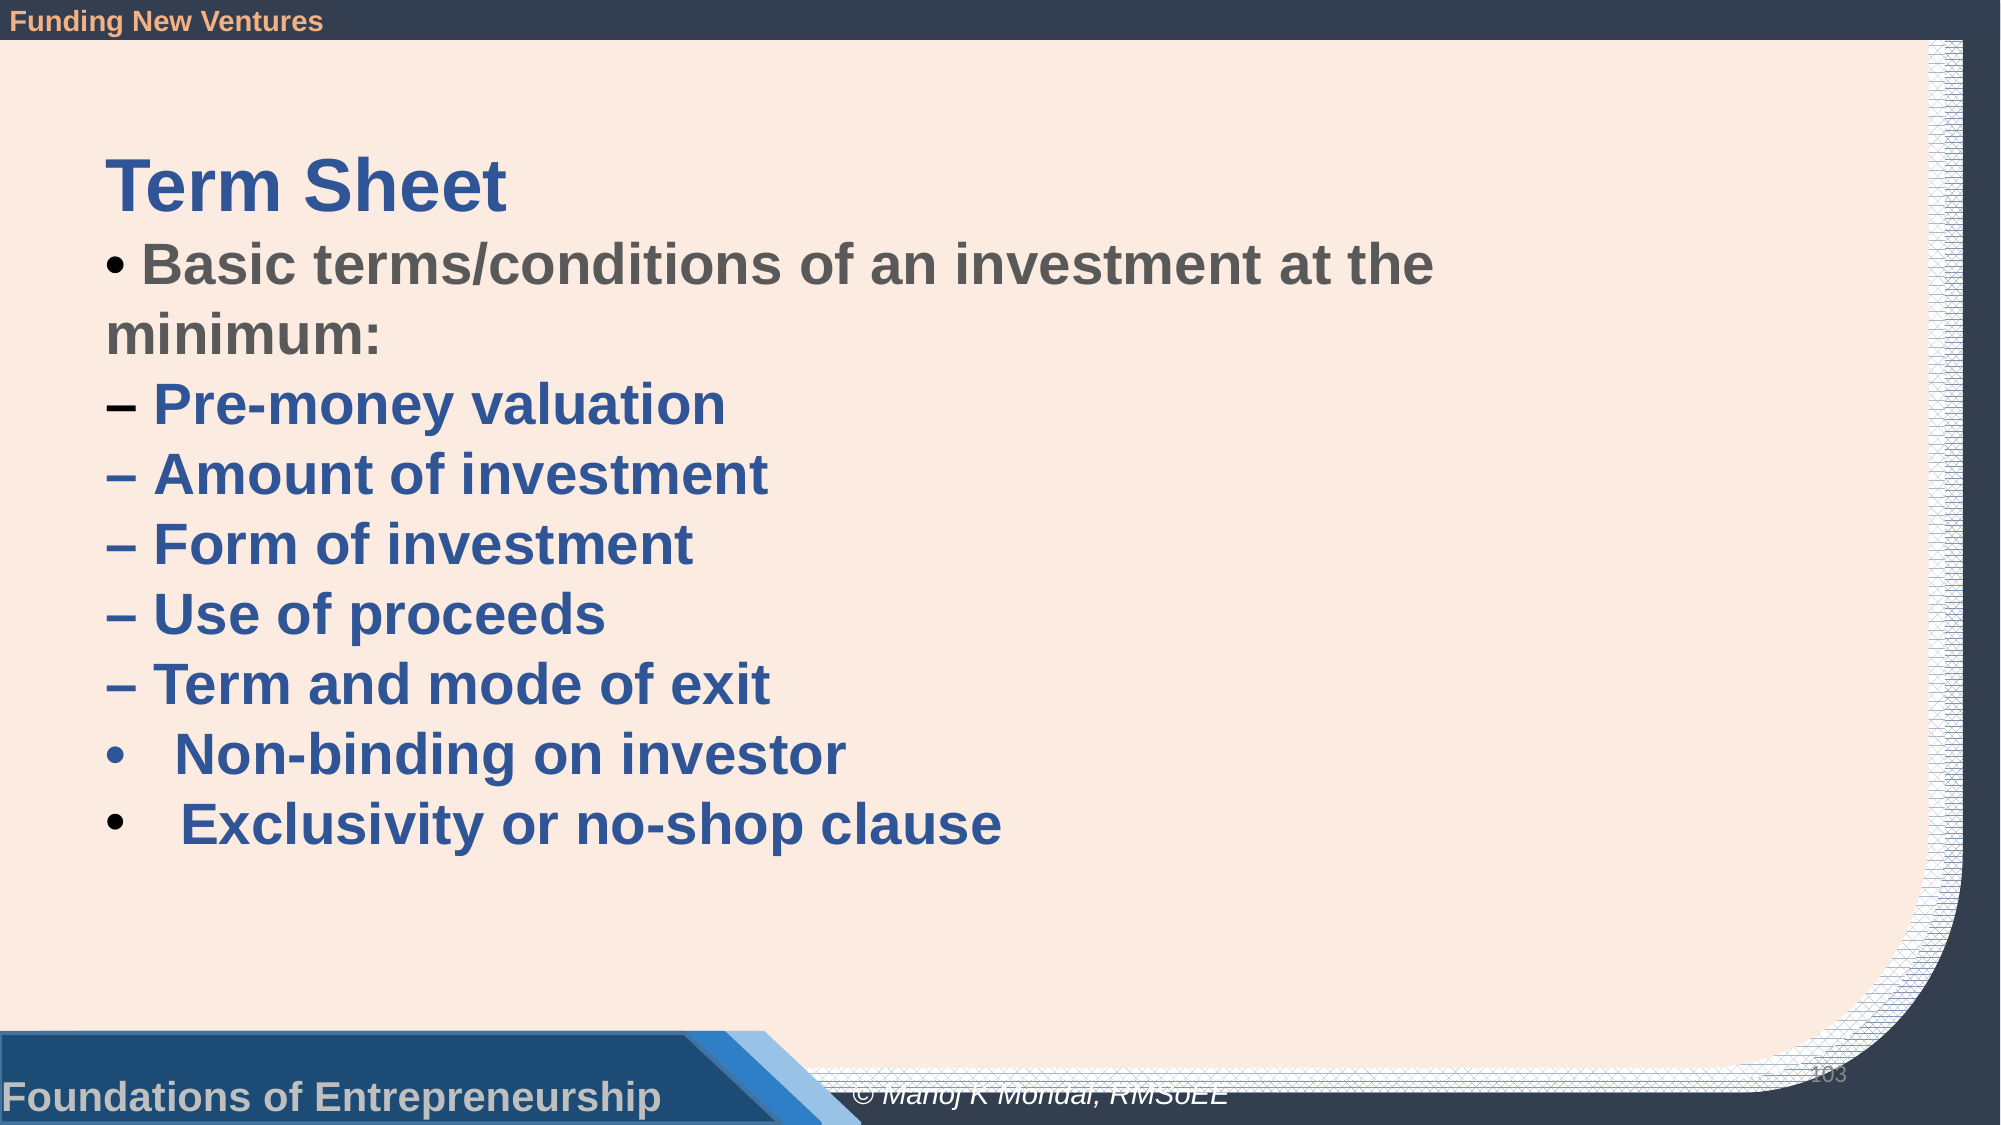

Term Sheet
• Basic terms/conditions of an investment at the minimum:
– Pre-money valuation
– Amount of investment
– Form of investment
– Use of proceeds
– Term and mode of exit
•   Non-binding on investor
Exclusivity or no-shop clause
103